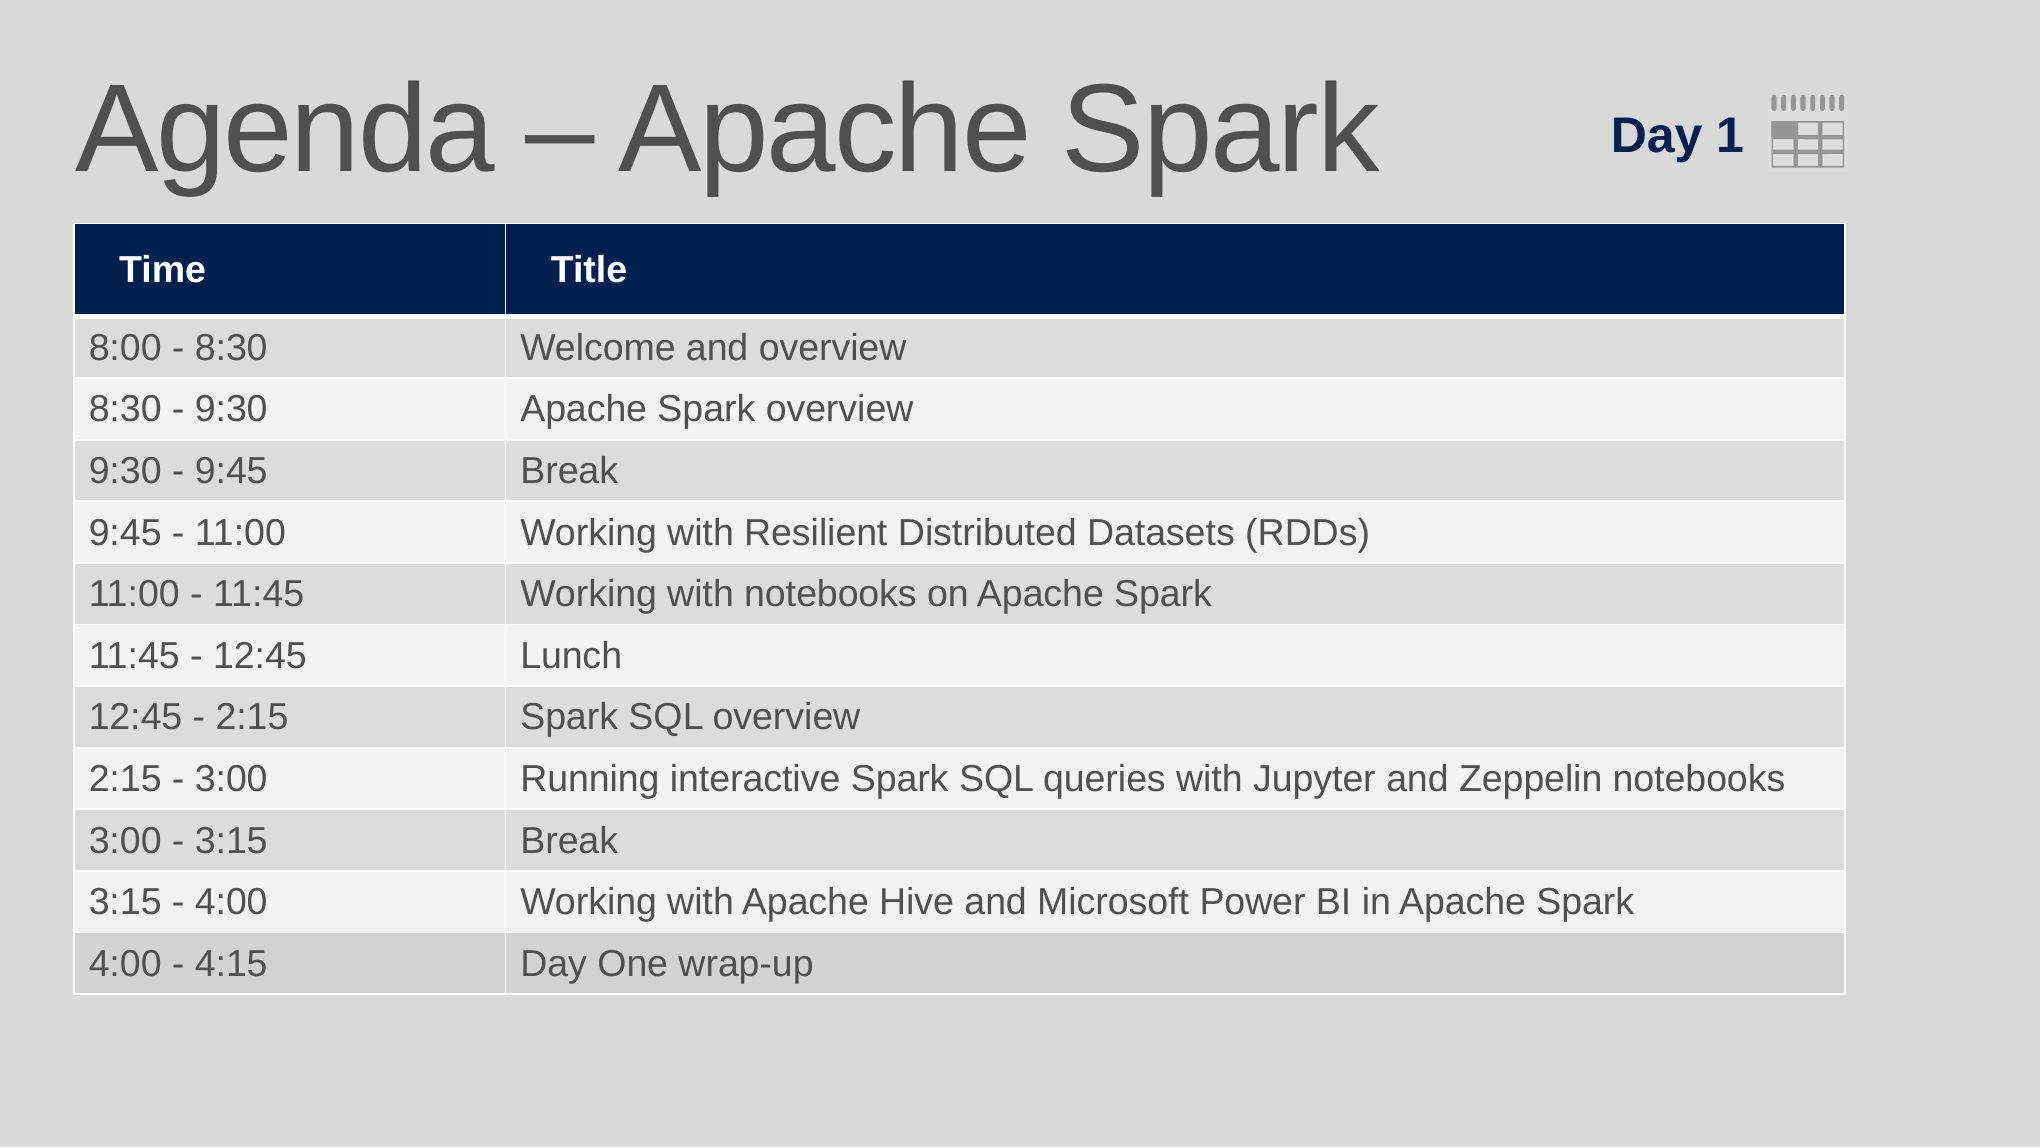

Agenda – Apache Spark

Day 1
| Time | Title |
| --- | --- |
| 8:00 - 8:30 | Welcome and overview |
| 8:30 - 9:30 | Apache Spark overview |
| 9:30 - 9:45 | Break |
| 9:45 - 11:00 | Working with Resilient Distributed Datasets (RDDs) |
| 11:00 - 11:45 | Working with notebooks on Apache Spark |
| 11:45 - 12:45 | Lunch |
| 12:45 - 2:15 | Spark SQL overview |
| 2:15 - 3:00 | Running interactive Spark SQL queries with Jupyter and Zeppelin notebooks |
| 3:00 - 3:15 | Break |
| 3:15 - 4:00 | Working with Apache Hive and Microsoft Power BI in Apache Spark |
| 4:00 - 4:15 | Day One wrap-up |